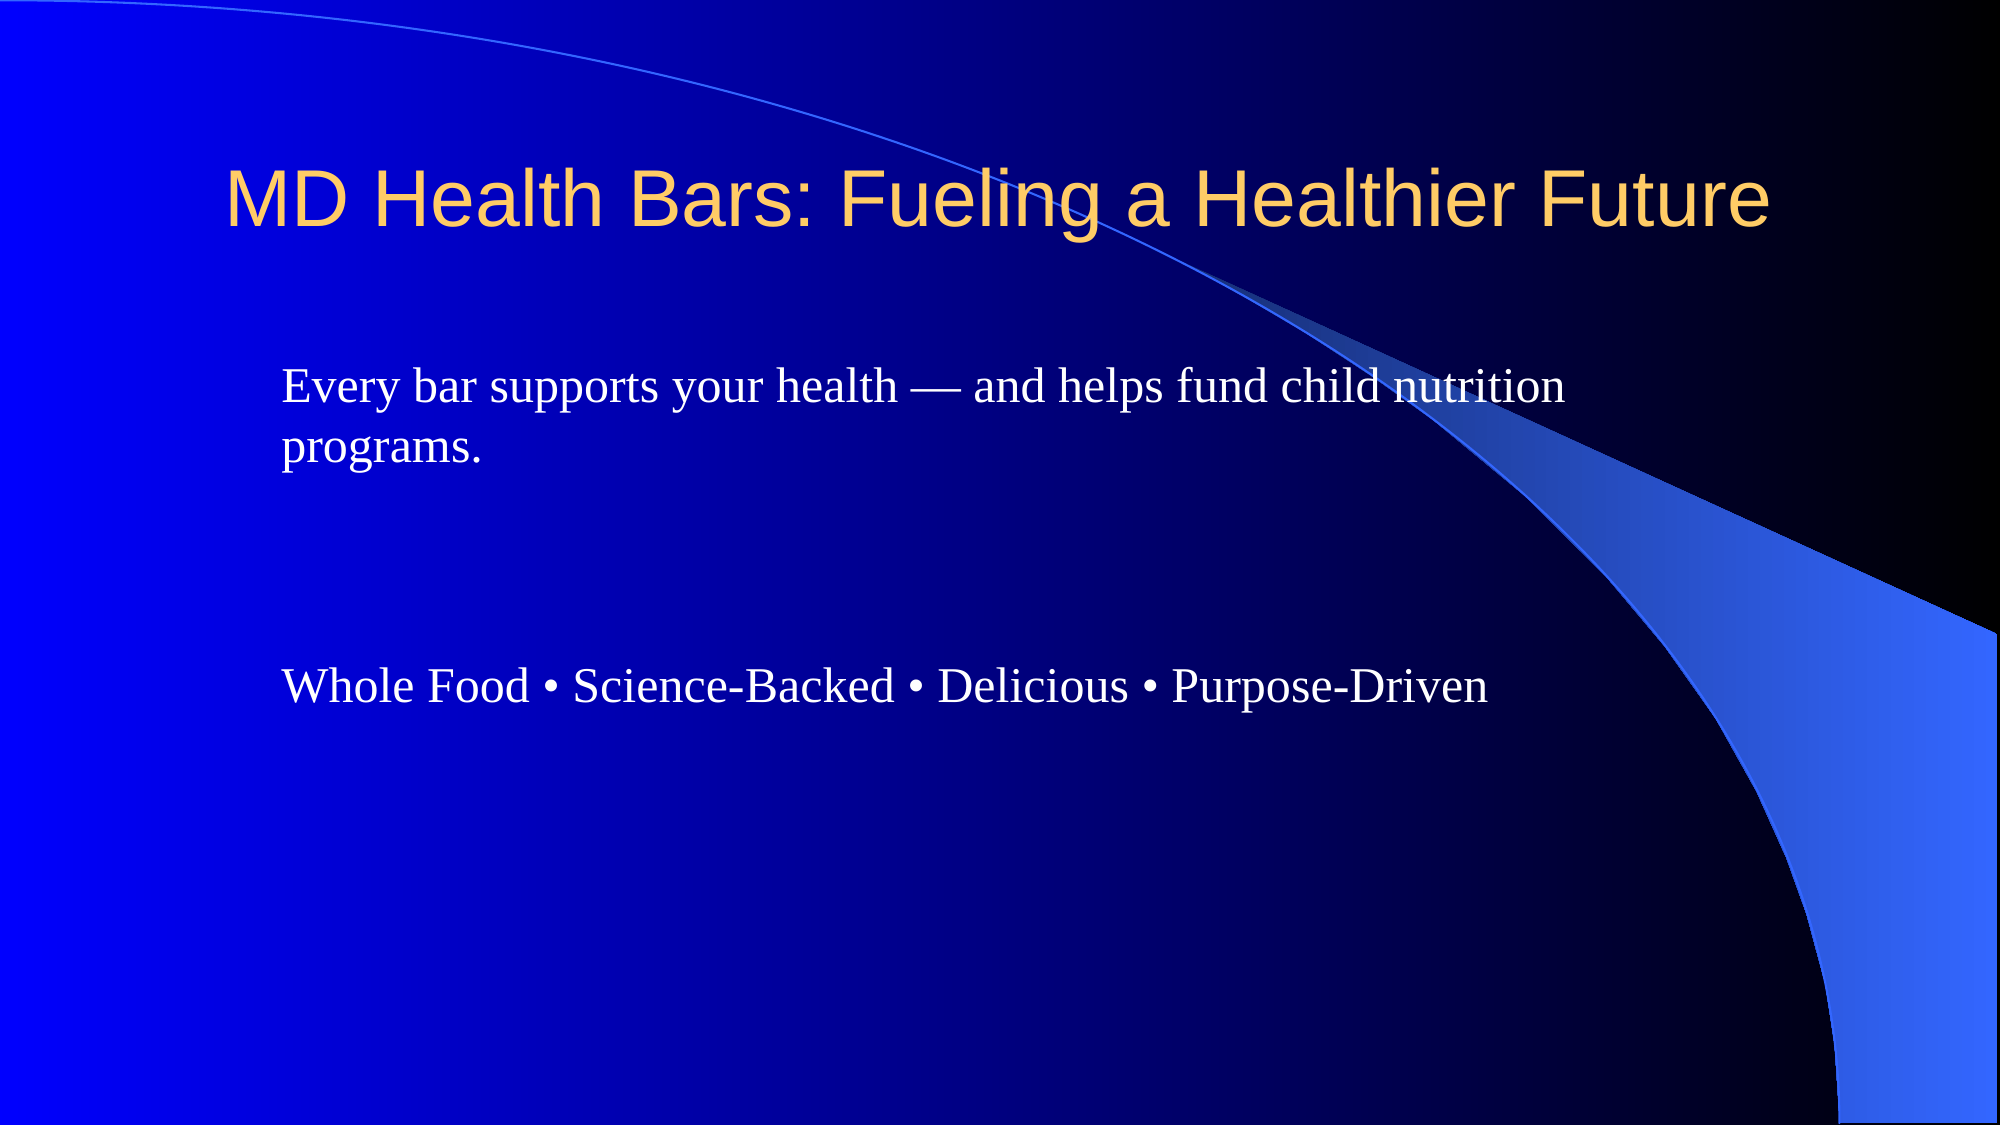

# MD Health Bars: Fueling a Healthier Future

Every bar supports your health — and helps fund child nutrition programs.

Whole Food • Science-Backed • Delicious • Purpose-Driven